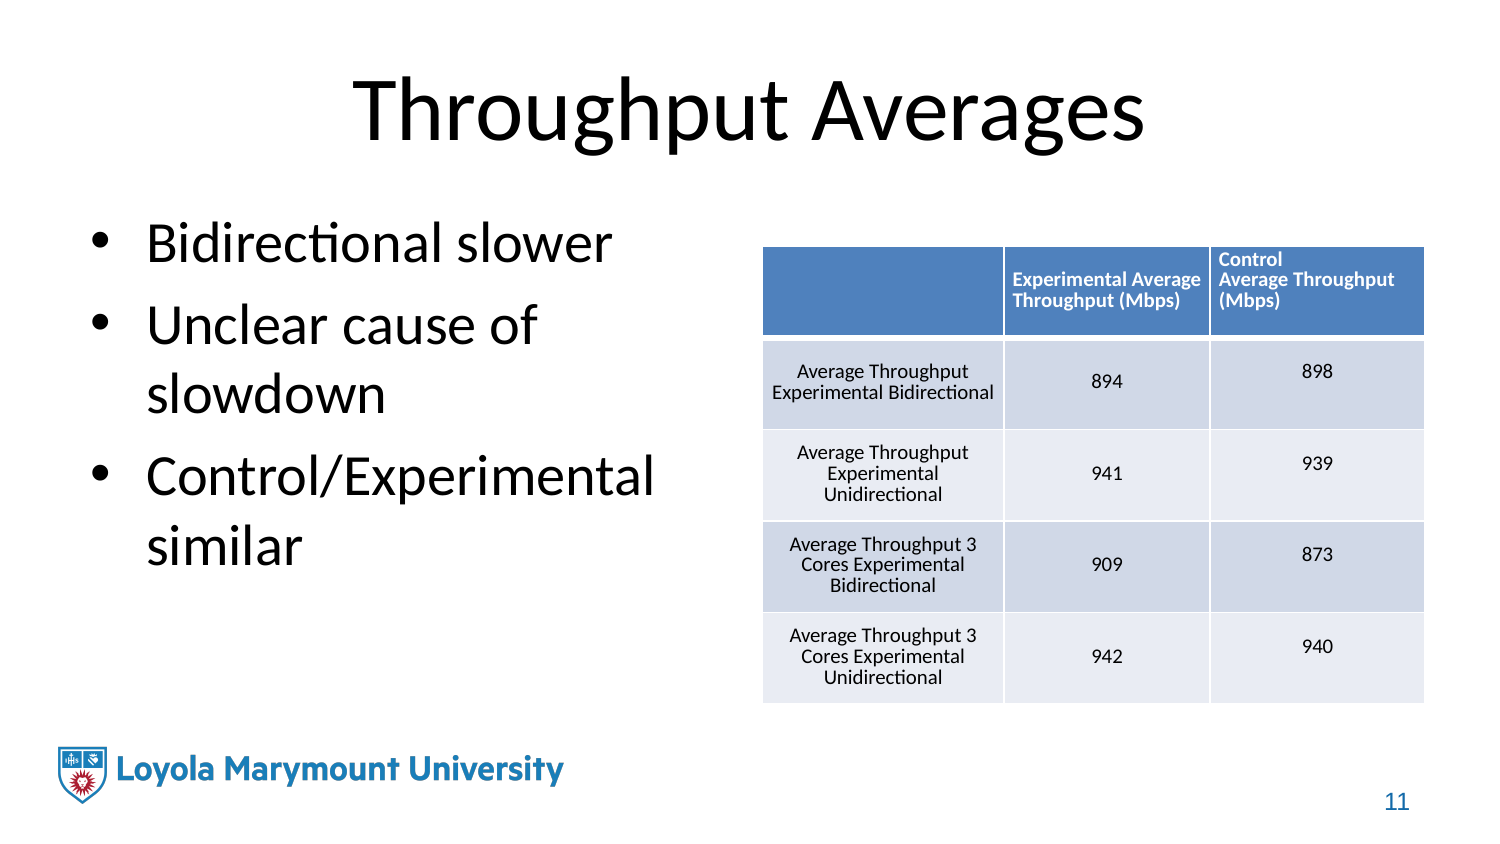

# Throughput Averages
Bidirectional slower
Unclear cause of slowdown
Control/Experimental similar

|  | Experimental Average Throughput (Mbps) | Control Average Throughput (Mbps) |
| --- | --- | --- |
| Average Throughput Experimental Bidirectional | 894 | 898 |
| Average Throughput Experimental Unidirectional | 941 | 939 |
| Average Throughput 3 Cores Experimental Bidirectional | 909 | 873 |
| Average Throughput 3 Cores Experimental Unidirectional | 942 | 940 |
11